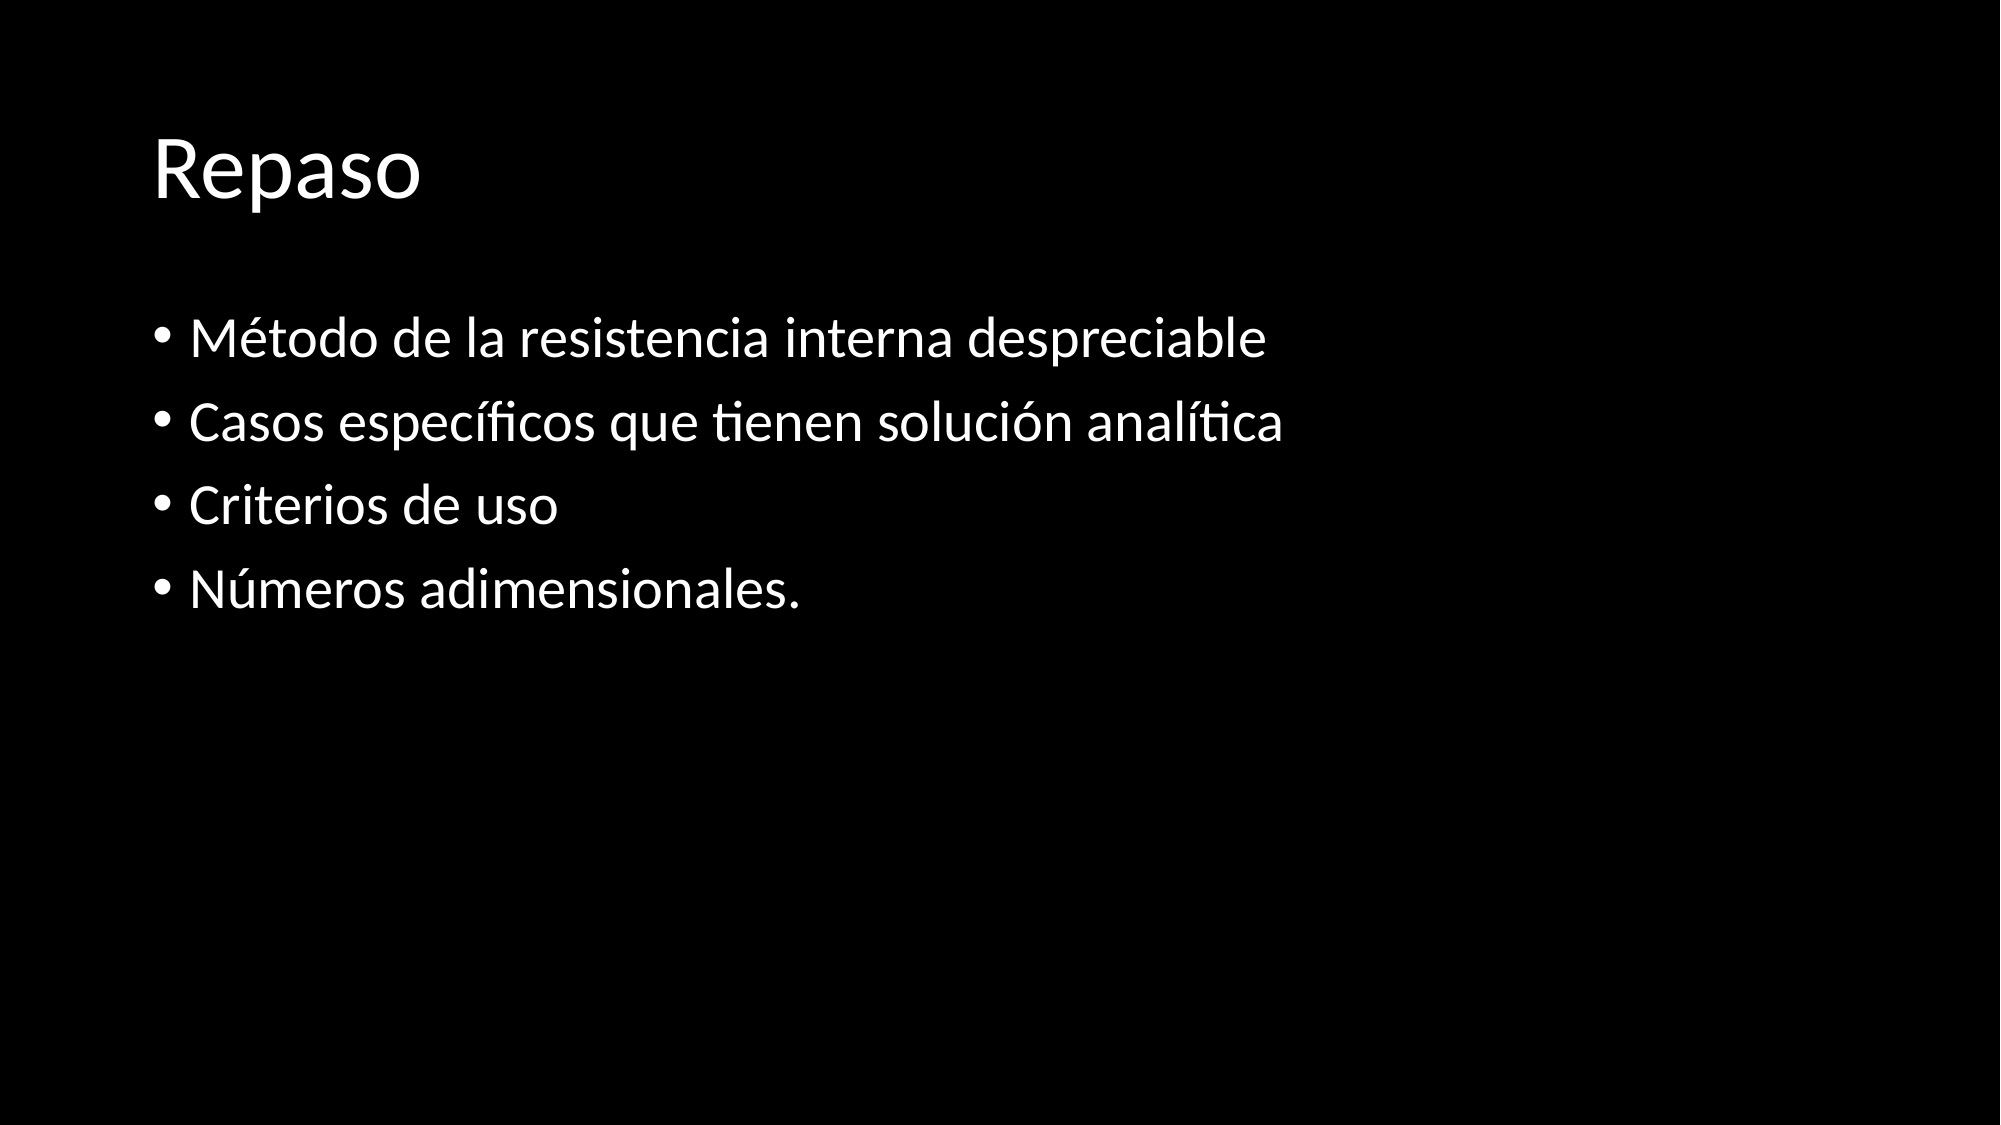

# Repaso
Método de la resistencia interna despreciable
Casos específicos que tienen solución analítica
Criterios de uso
Números adimensionales.